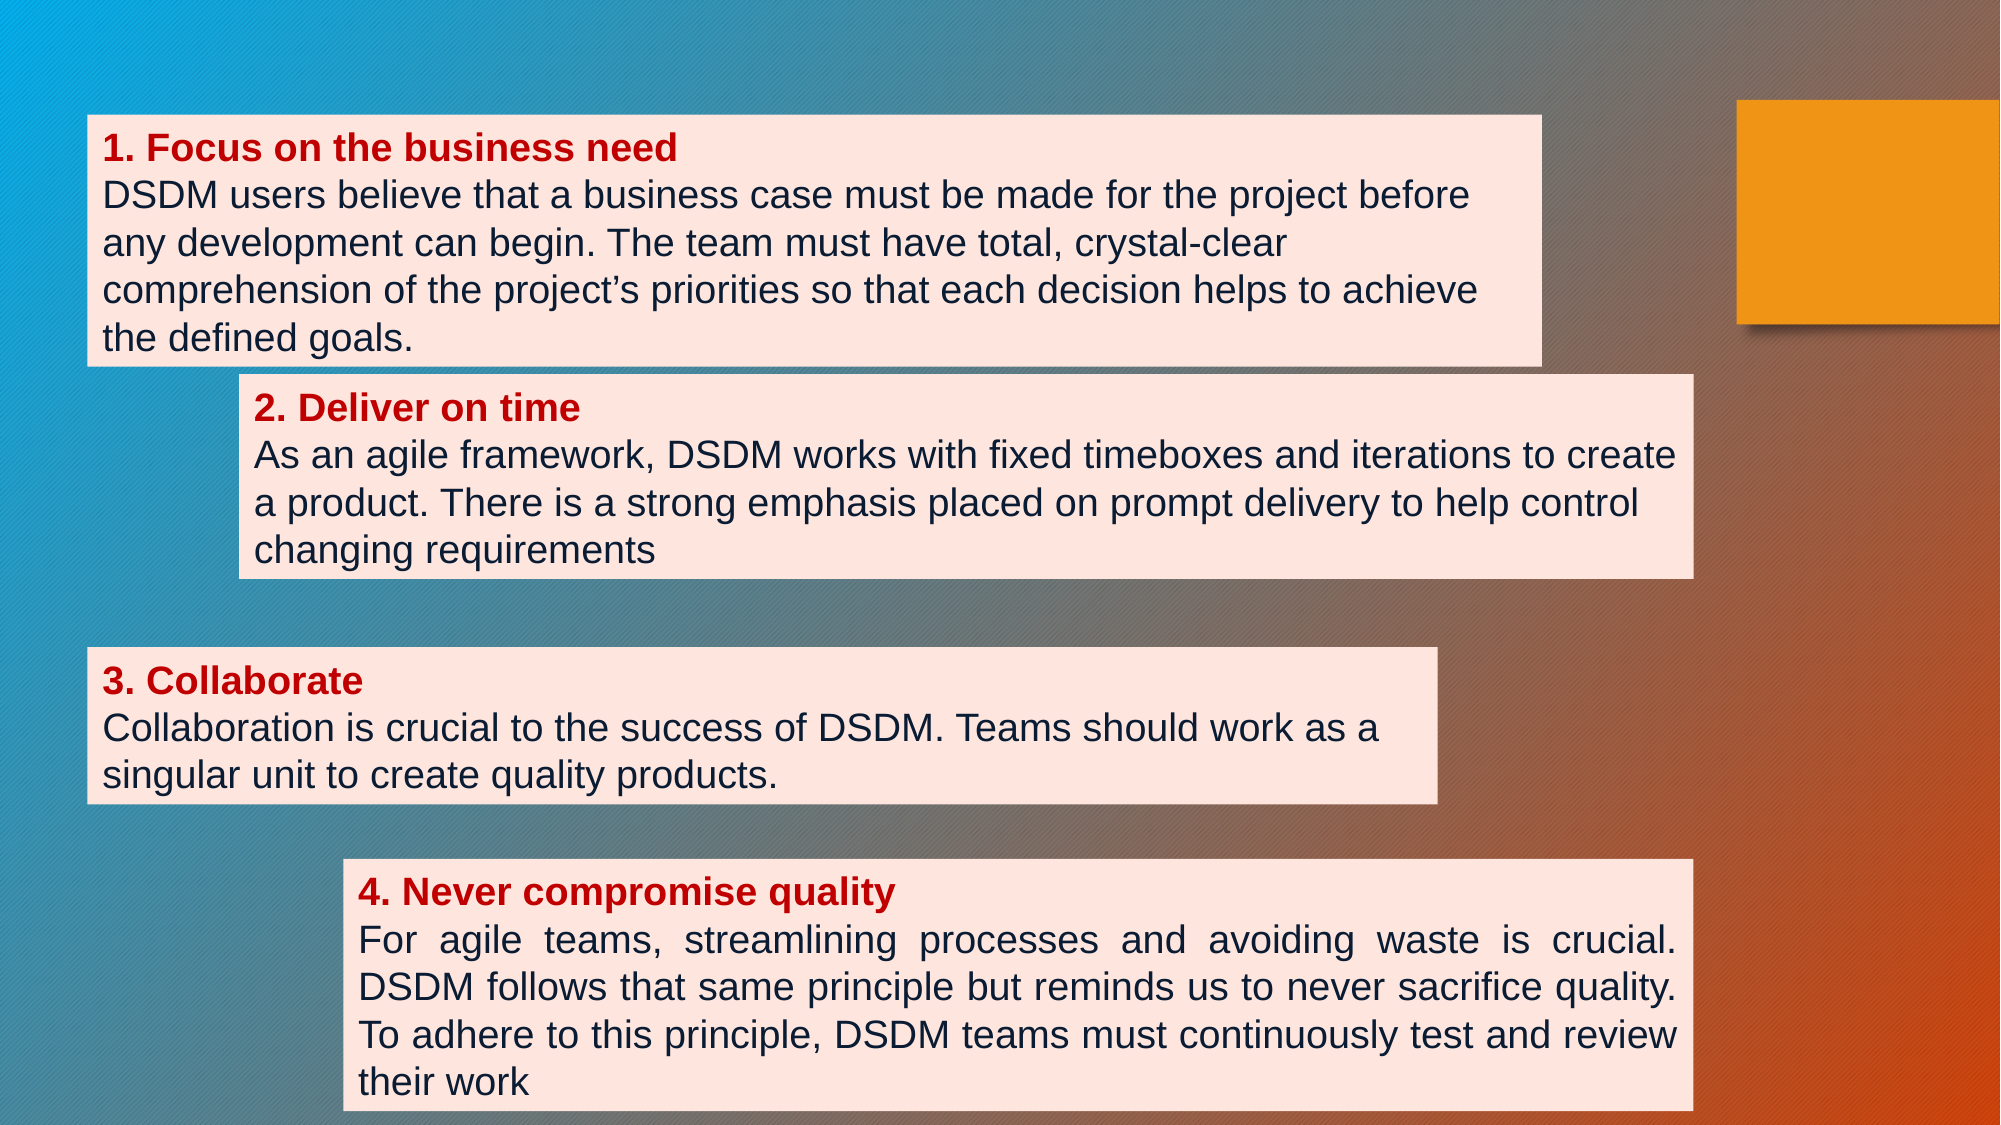

1. Focus on the business need
DSDM users believe that a business case must be made for the project before any development can begin. The team must have total, crystal-clear comprehension of the project’s priorities so that each decision helps to achieve the defined goals.
2. Deliver on time
As an agile framework, DSDM works with fixed timeboxes and iterations to create a product. There is a strong emphasis placed on prompt delivery to help control changing requirements
3. Collaborate
Collaboration is crucial to the success of DSDM. Teams should work as a singular unit to create quality products.
4. Never compromise quality
For agile teams, streamlining processes and avoiding waste is crucial. DSDM follows that same principle but reminds us to never sacrifice quality. To adhere to this principle, DSDM teams must continuously test and review their work